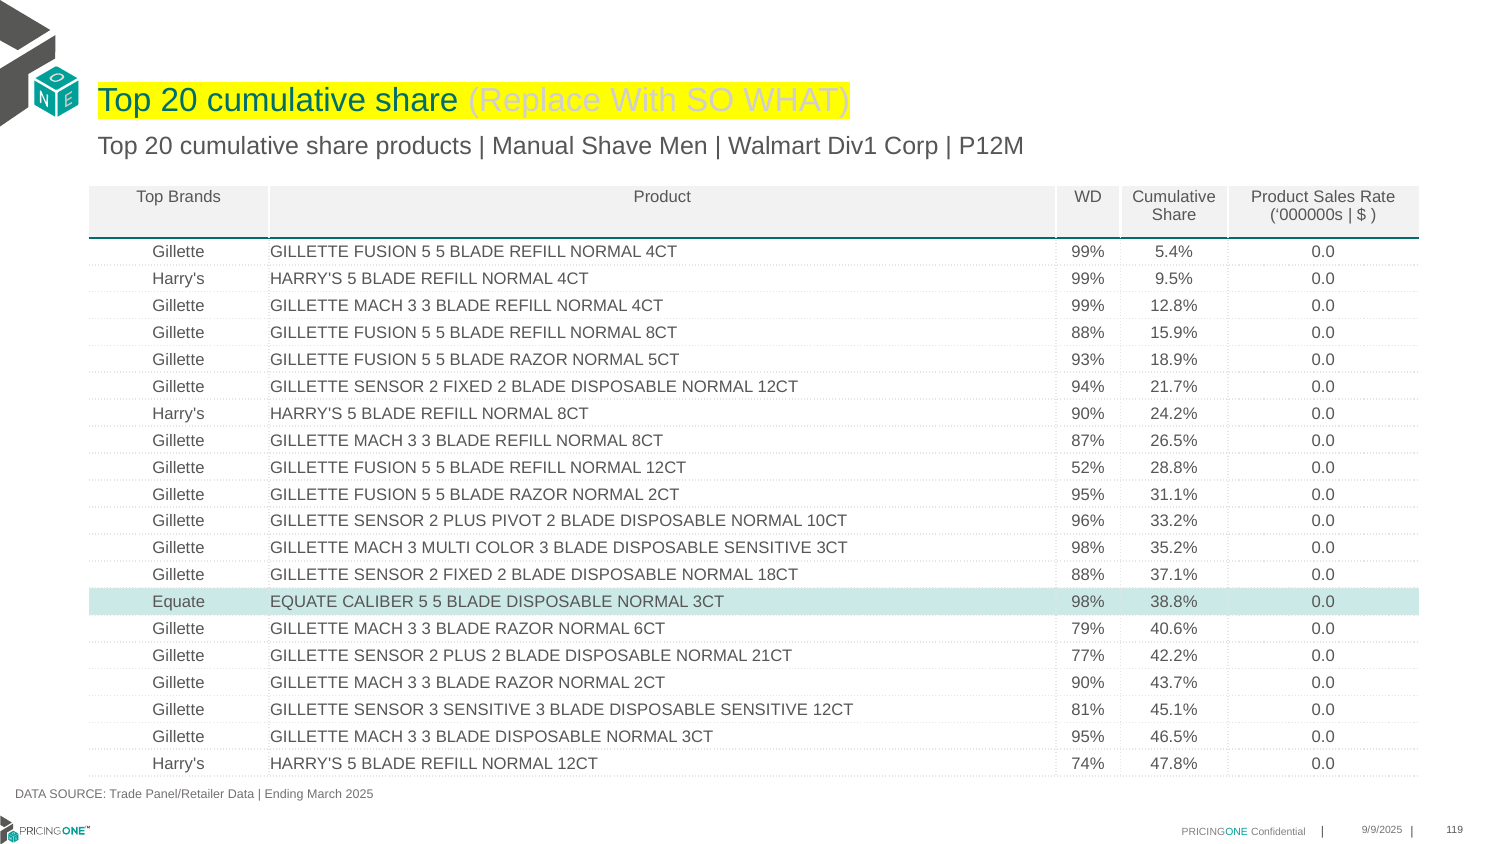

# Top 20 cumulative share (Replace With SO WHAT)
Top 20 cumulative share products | Manual Shave Men | Walmart Div1 Corp | P12M
| Top Brands | Product | WD | Cumulative Share | Product Sales Rate (‘000000s | $ ) |
| --- | --- | --- | --- | --- |
| Gillette | GILLETTE FUSION 5 5 BLADE REFILL NORMAL 4CT | 99% | 5.4% | 0.0 |
| Harry's | HARRY'S 5 BLADE REFILL NORMAL 4CT | 99% | 9.5% | 0.0 |
| Gillette | GILLETTE MACH 3 3 BLADE REFILL NORMAL 4CT | 99% | 12.8% | 0.0 |
| Gillette | GILLETTE FUSION 5 5 BLADE REFILL NORMAL 8CT | 88% | 15.9% | 0.0 |
| Gillette | GILLETTE FUSION 5 5 BLADE RAZOR NORMAL 5CT | 93% | 18.9% | 0.0 |
| Gillette | GILLETTE SENSOR 2 FIXED 2 BLADE DISPOSABLE NORMAL 12CT | 94% | 21.7% | 0.0 |
| Harry's | HARRY'S 5 BLADE REFILL NORMAL 8CT | 90% | 24.2% | 0.0 |
| Gillette | GILLETTE MACH 3 3 BLADE REFILL NORMAL 8CT | 87% | 26.5% | 0.0 |
| Gillette | GILLETTE FUSION 5 5 BLADE REFILL NORMAL 12CT | 52% | 28.8% | 0.0 |
| Gillette | GILLETTE FUSION 5 5 BLADE RAZOR NORMAL 2CT | 95% | 31.1% | 0.0 |
| Gillette | GILLETTE SENSOR 2 PLUS PIVOT 2 BLADE DISPOSABLE NORMAL 10CT | 96% | 33.2% | 0.0 |
| Gillette | GILLETTE MACH 3 MULTI COLOR 3 BLADE DISPOSABLE SENSITIVE 3CT | 98% | 35.2% | 0.0 |
| Gillette | GILLETTE SENSOR 2 FIXED 2 BLADE DISPOSABLE NORMAL 18CT | 88% | 37.1% | 0.0 |
| Equate | EQUATE CALIBER 5 5 BLADE DISPOSABLE NORMAL 3CT | 98% | 38.8% | 0.0 |
| Gillette | GILLETTE MACH 3 3 BLADE RAZOR NORMAL 6CT | 79% | 40.6% | 0.0 |
| Gillette | GILLETTE SENSOR 2 PLUS 2 BLADE DISPOSABLE NORMAL 21CT | 77% | 42.2% | 0.0 |
| Gillette | GILLETTE MACH 3 3 BLADE RAZOR NORMAL 2CT | 90% | 43.7% | 0.0 |
| Gillette | GILLETTE SENSOR 3 SENSITIVE 3 BLADE DISPOSABLE SENSITIVE 12CT | 81% | 45.1% | 0.0 |
| Gillette | GILLETTE MACH 3 3 BLADE DISPOSABLE NORMAL 3CT | 95% | 46.5% | 0.0 |
| Harry's | HARRY'S 5 BLADE REFILL NORMAL 12CT | 74% | 47.8% | 0.0 |
DATA SOURCE: Trade Panel/Retailer Data | Ending March 2025

9/9/2025
119